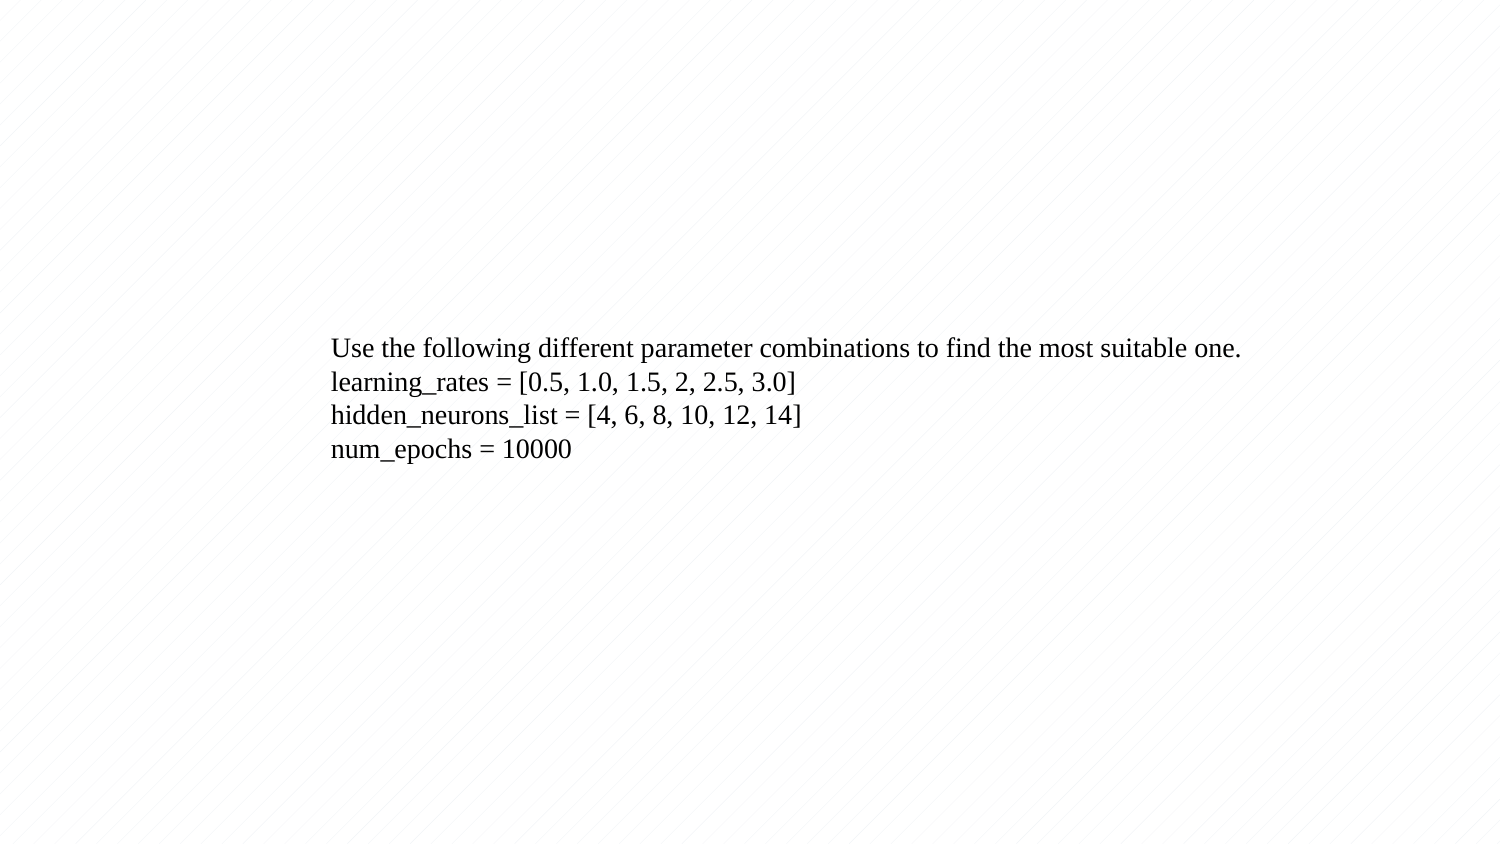

Use the following different parameter combinations to find the most suitable one.
learning_rates = [0.5, 1.0, 1.5, 2, 2.5, 3.0]
hidden_neurons_list = [4, 6, 8, 10, 12, 14]
num_epochs = 10000